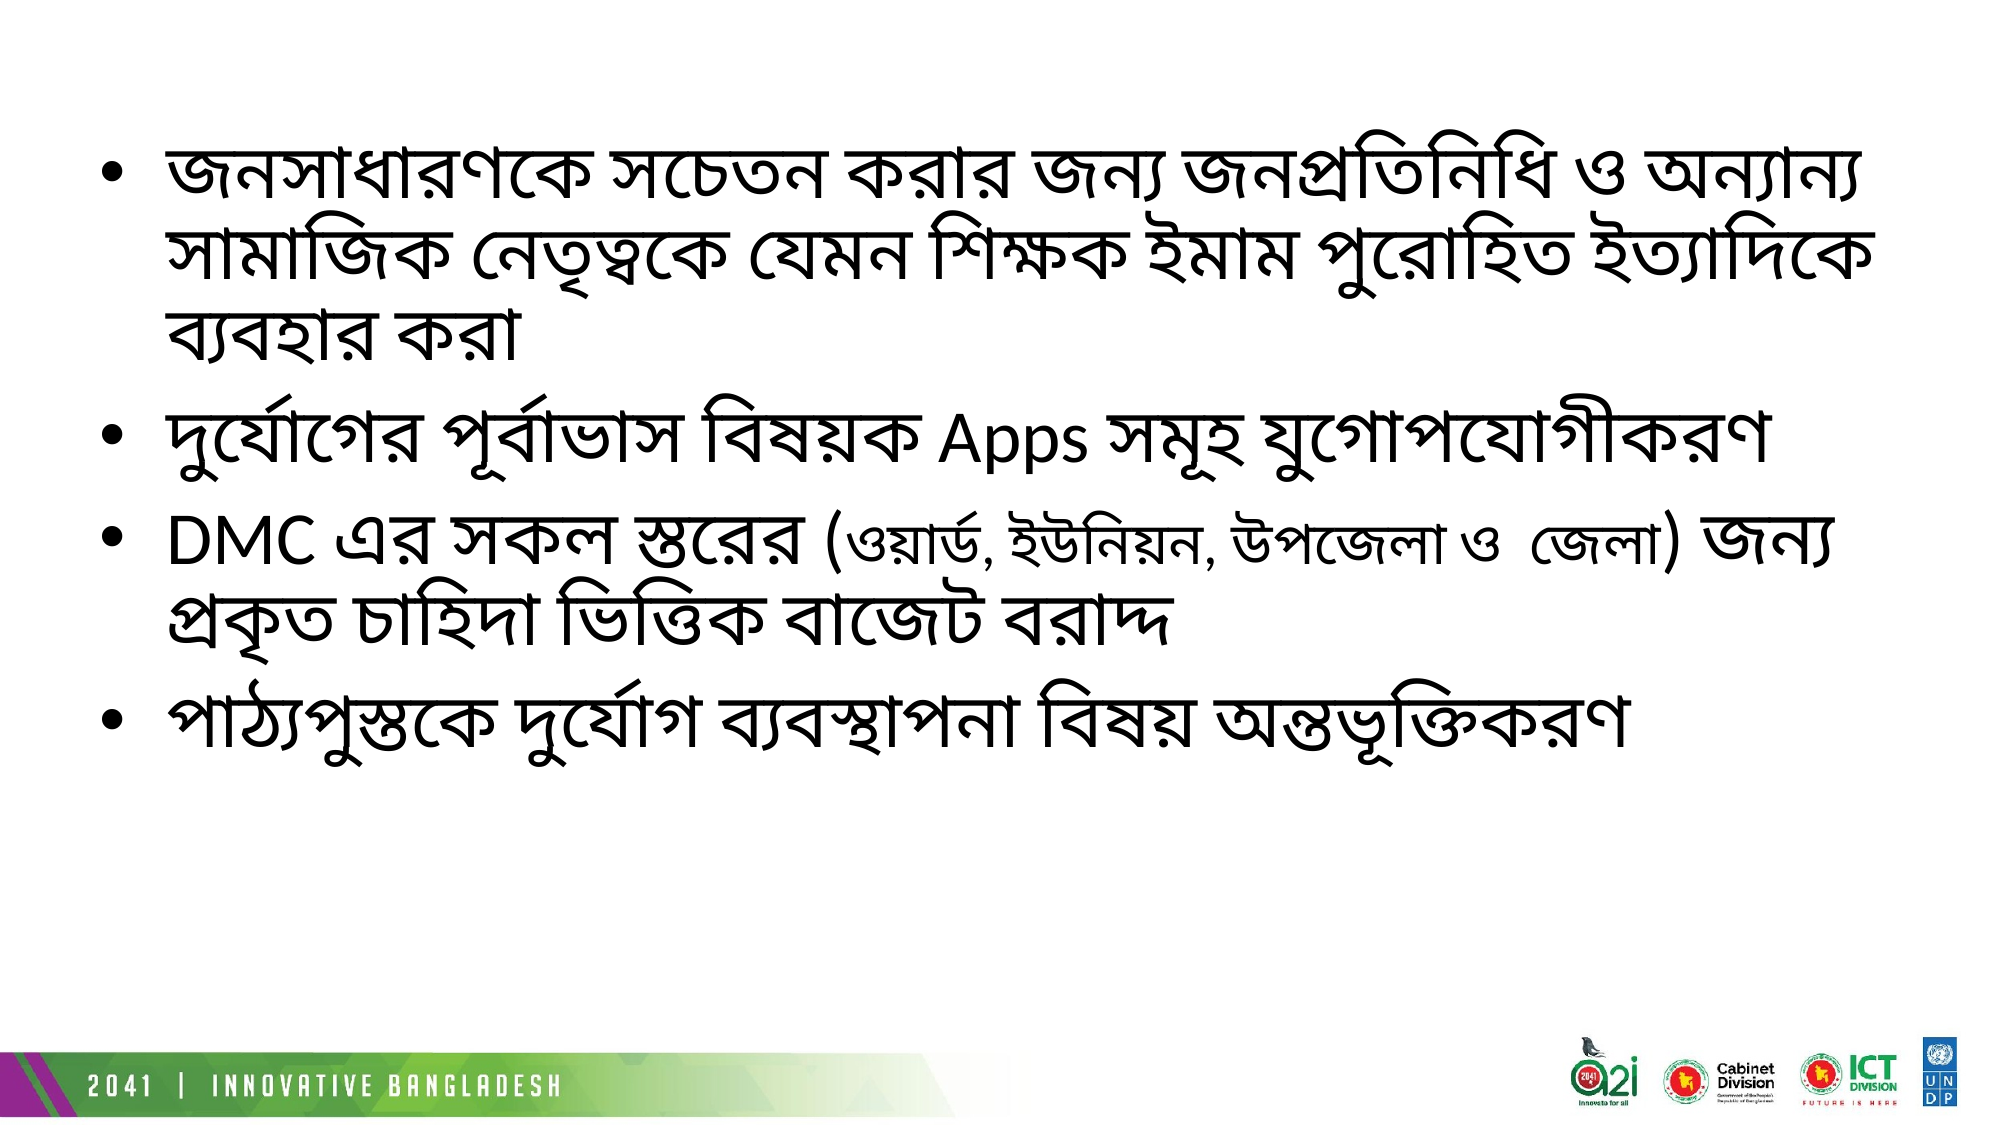

জনসাধারণকে সচেতন করার জন্য জনপ্রতিনিধি ও অন্যান্য সামাজিক নেতৃত্বকে যেমন শিক্ষক ইমাম পুরোহিত ইত্যাদিকে ব্যবহার করা
দুর্যোগের পূর্বাভাস বিষয়ক Apps সমূহ যুগোপযোগীকরণ
DMC এর সকল স্তরের (ওয়ার্ড, ইউনিয়ন, উপজেলা ও  জেলা) জন্য প্রকৃত চাহিদা ভিত্তিক বাজেট বরাদ্দ
পাঠ্যপুস্তকে দুর্যোগ ব্যবস্থাপনা বিষয় অন্তভূক্তিকরণ